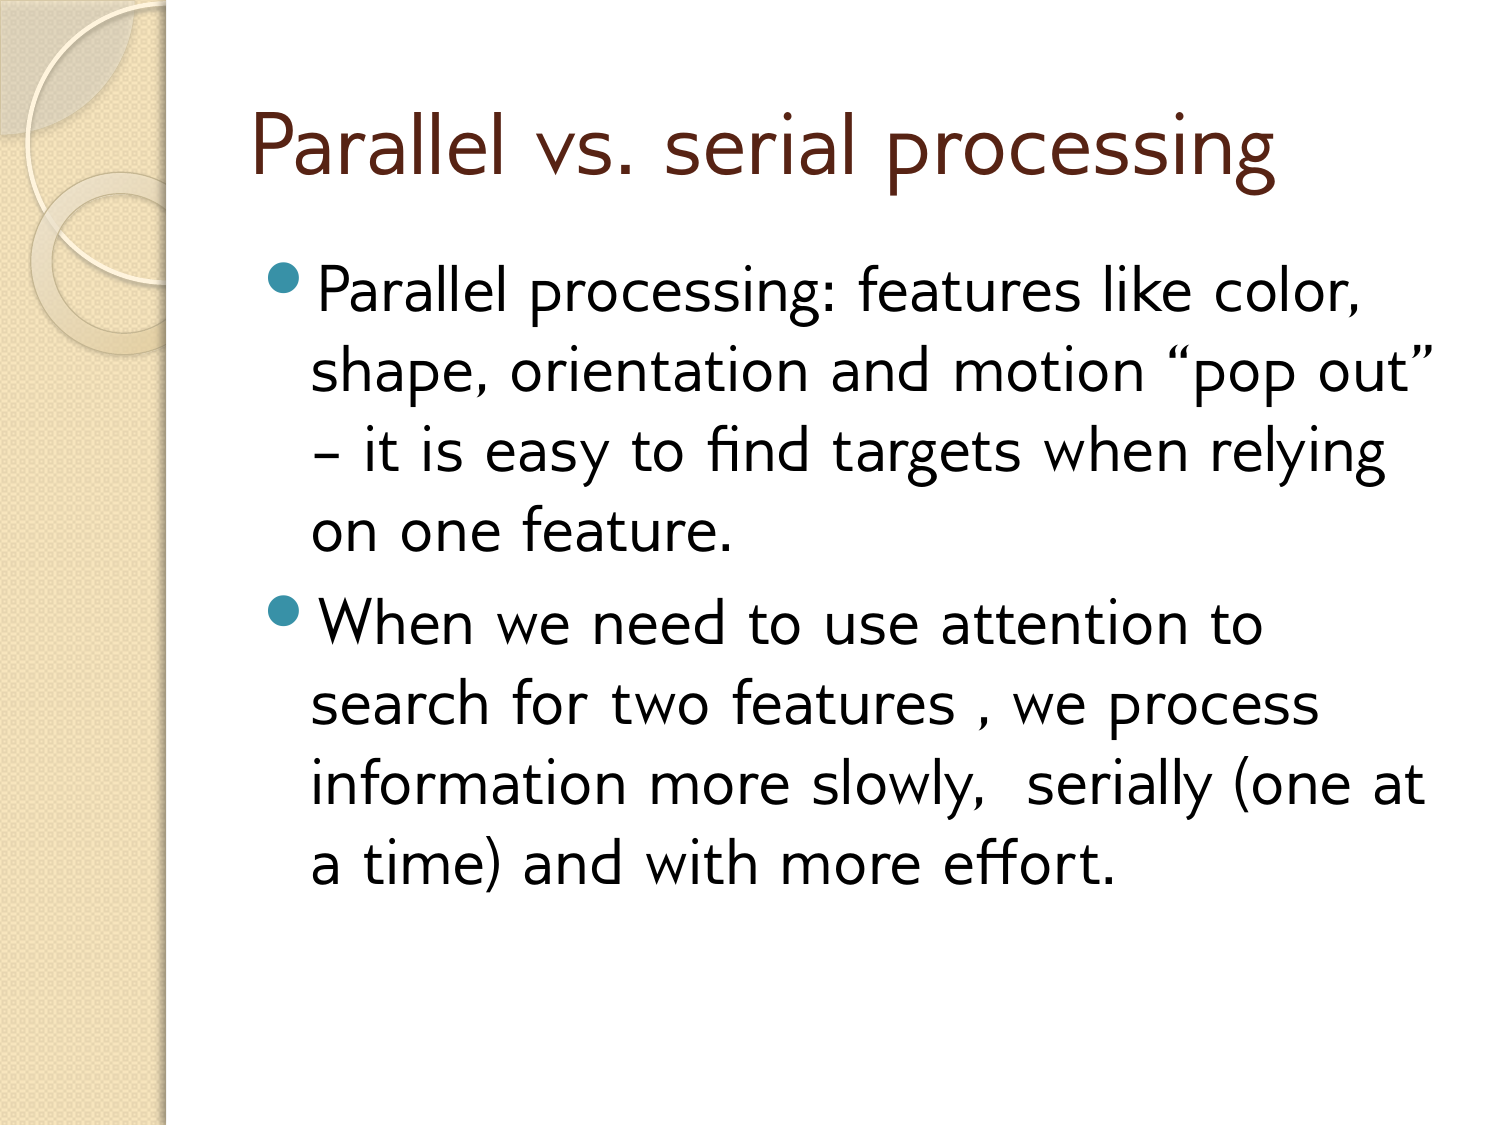

# Parallel vs. serial processing
Parallel processing: features like color, shape, orientation and motion “pop out” – it is easy to find targets when relying on one feature.
When we need to use attention to search for two features , we process information more slowly,  serially (one at a time) and with more effort.